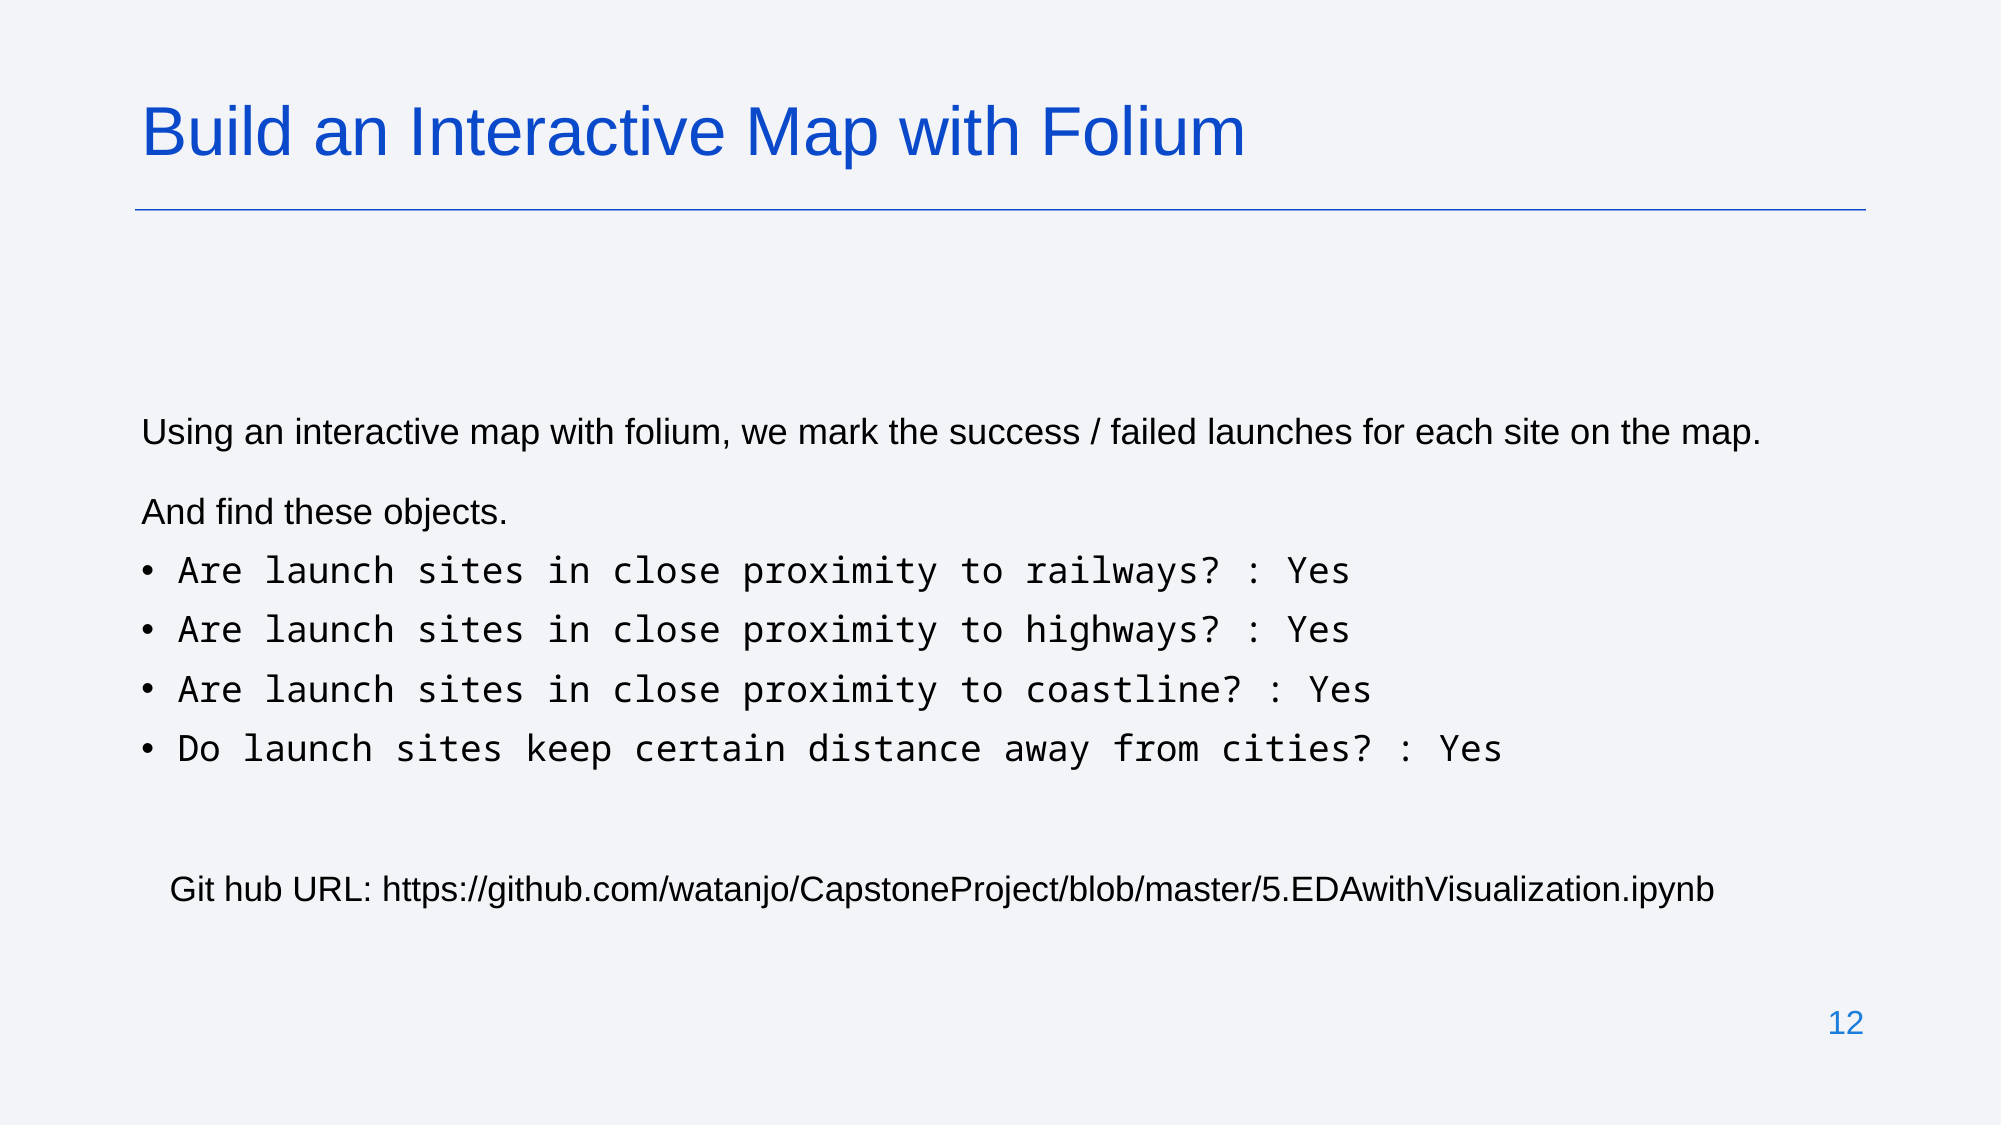

Build an Interactive Map with Folium
Using an interactive map with folium, we mark the success / failed launches for each site on the map.
And find these objects.
Are launch sites in close proximity to railways? : Yes
Are launch sites in close proximity to highways? : Yes
Are launch sites in close proximity to coastline? : Yes
Do launch sites keep certain distance away from cities? : Yes

Git hub URL: https://github.com/watanjo/CapstoneProject/blob/master/5.EDAwithVisualization.ipynb

12